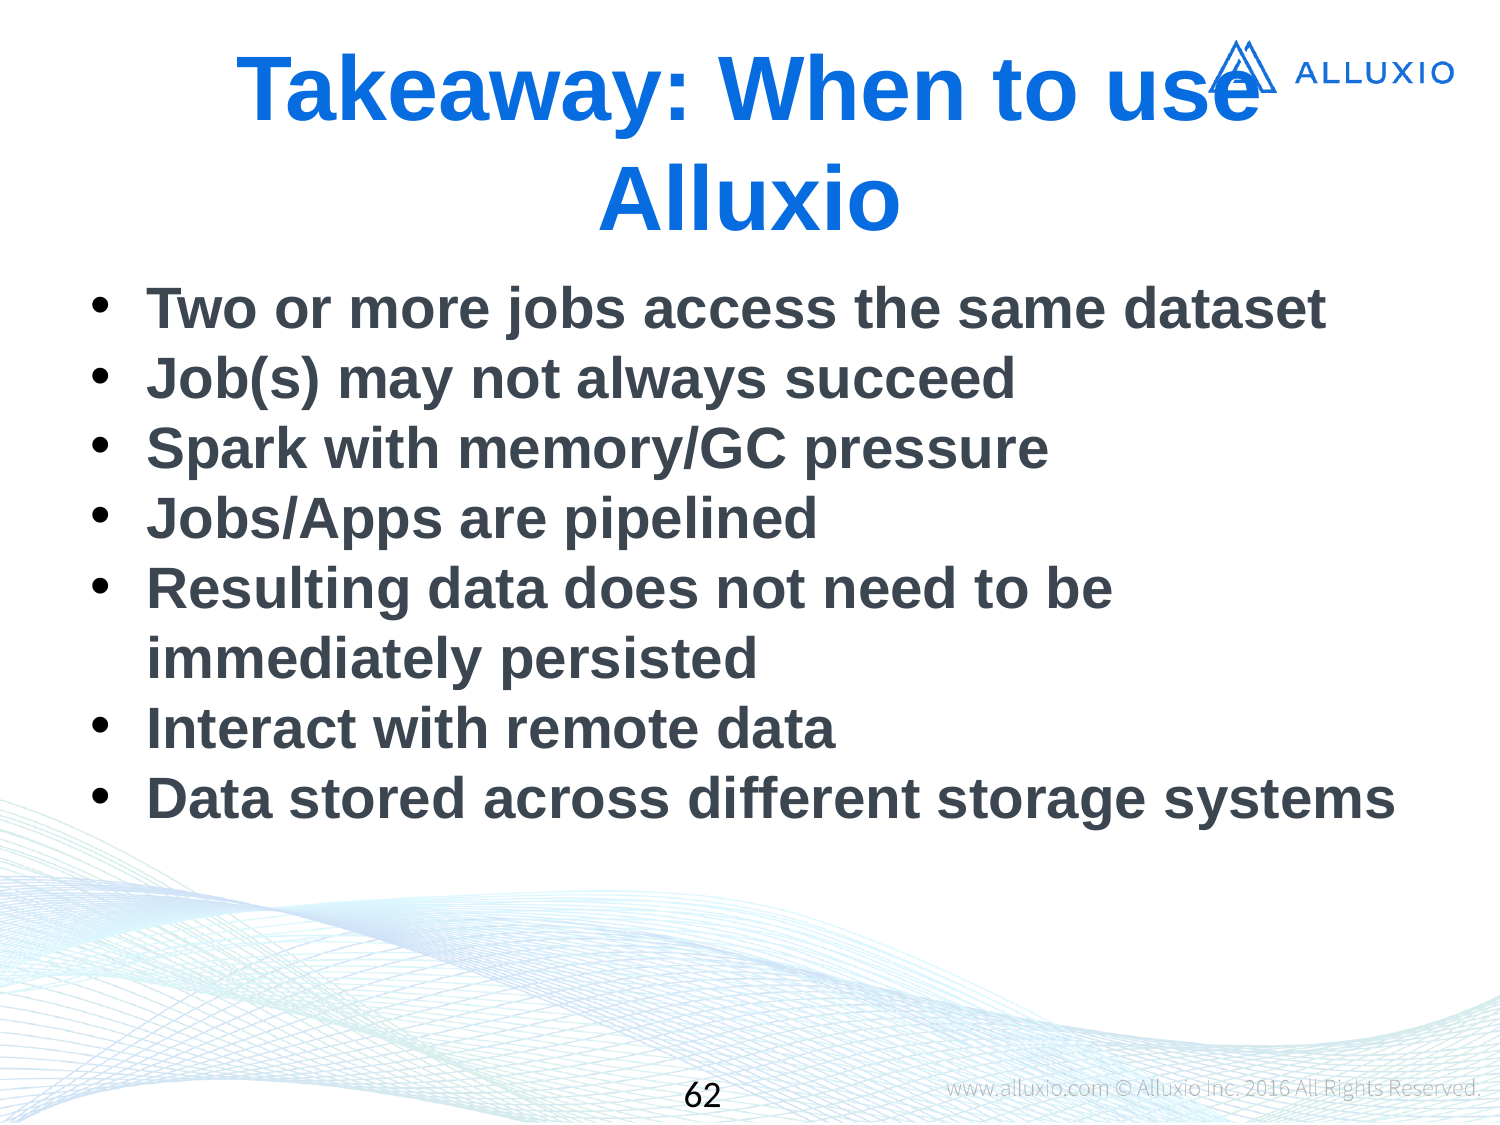

# Takeaway: When to use Alluxio
Two or more jobs access the same dataset
Job(s) may not always succeed
Spark with memory/GC pressure
Jobs/Apps are pipelined
Resulting data does not need to be immediately persisted
Interact with remote data
Data stored across different storage systems

62